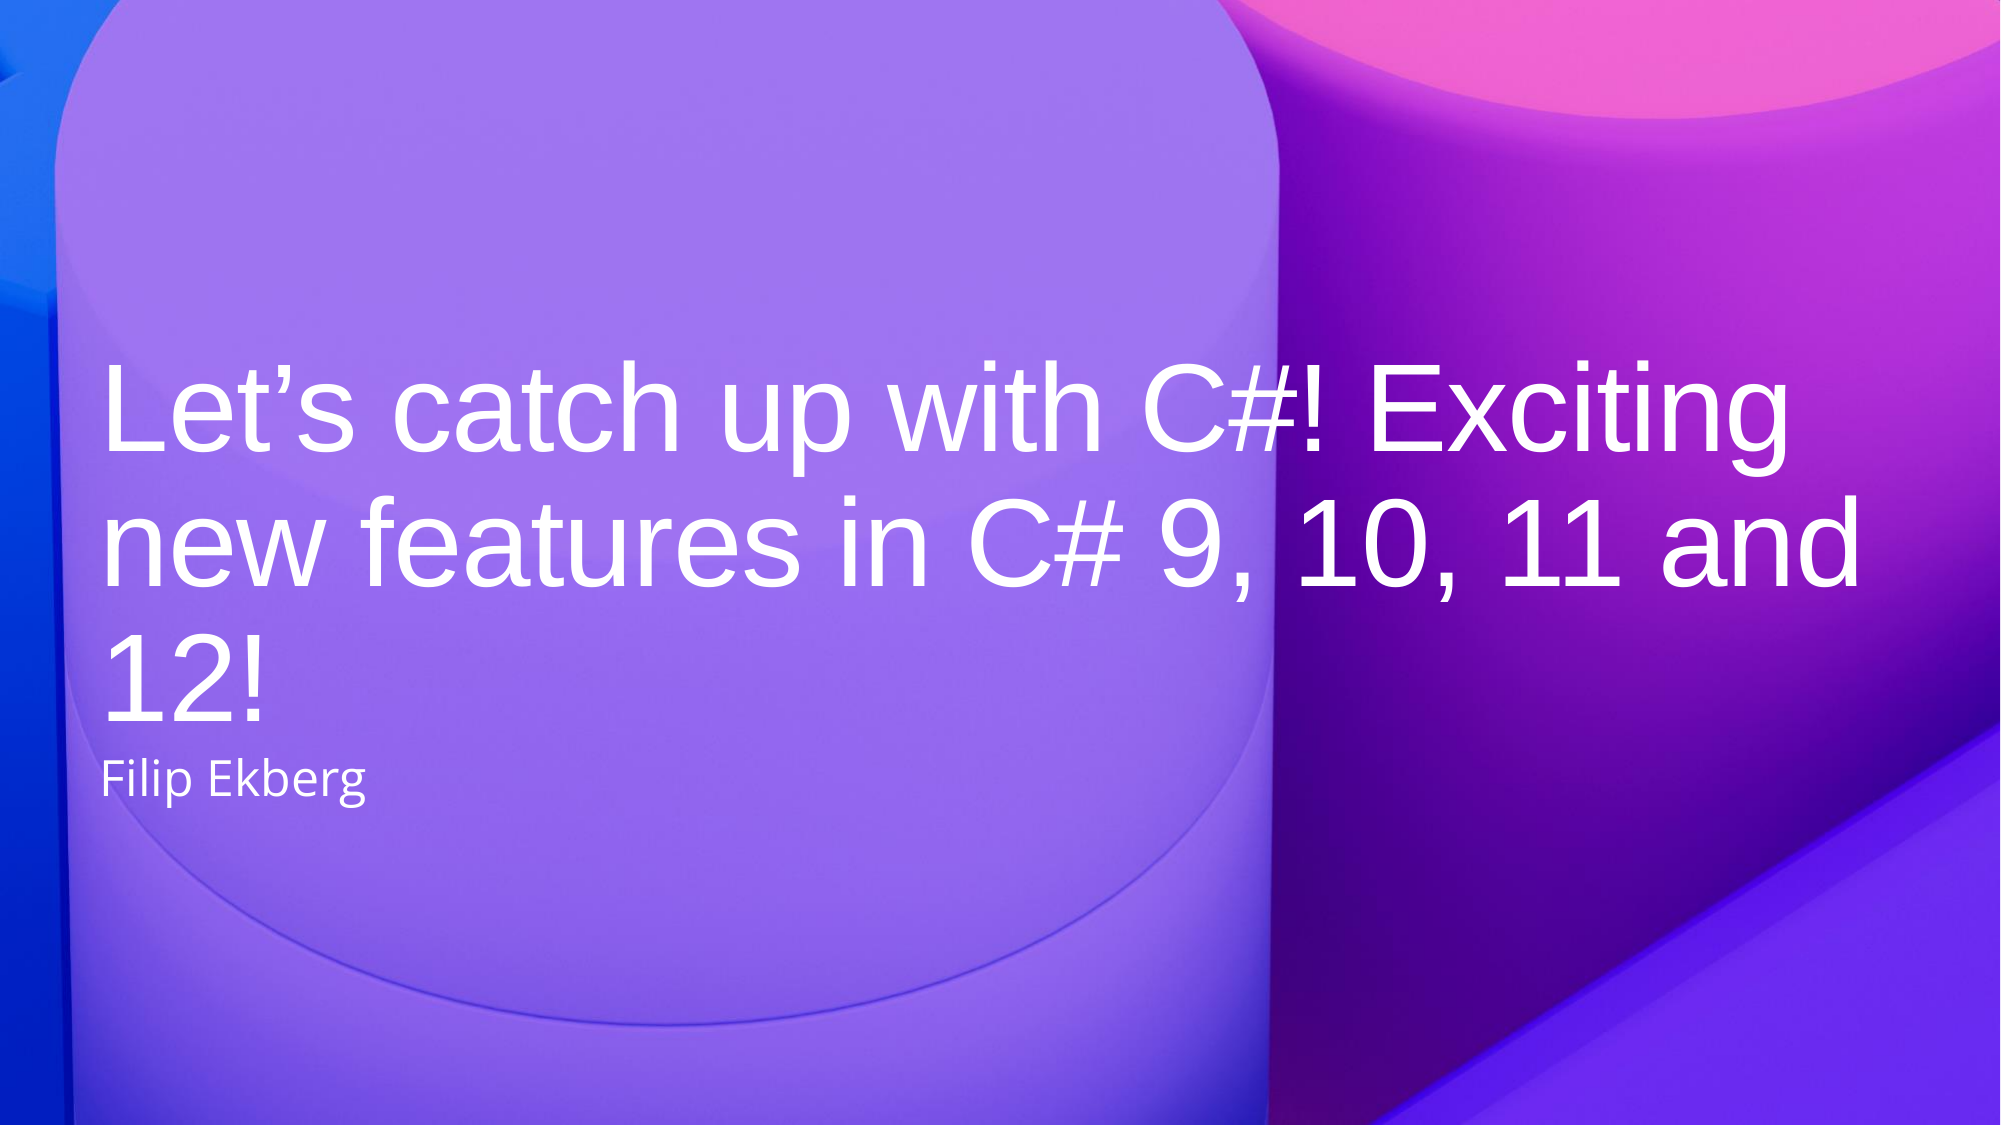

# Let’s catch up with C#! Exciting new features in C# 9, 10, 11 and 12!
Filip Ekberg